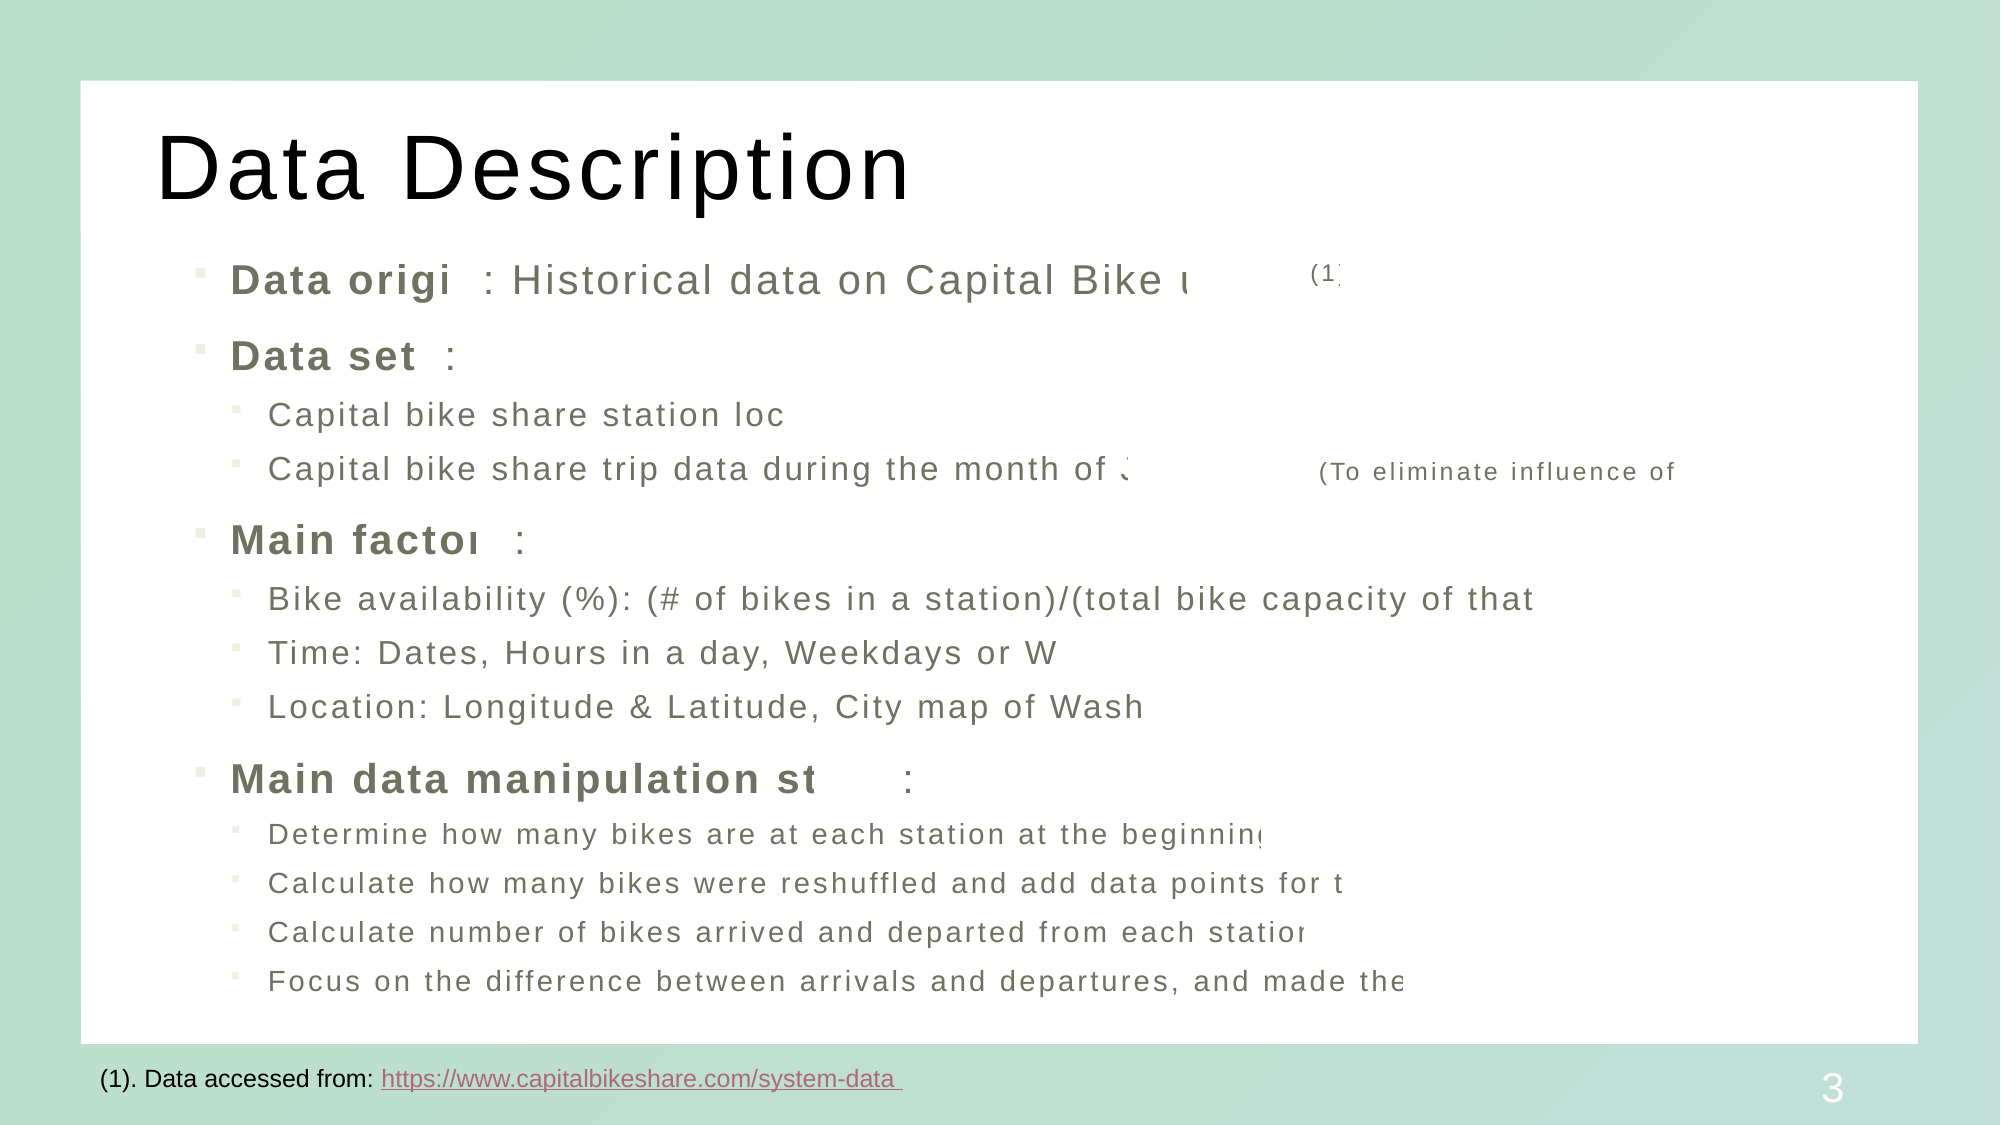

# Data Description
Data origin: Historical data on Capital Bike usage(1)
Data sets:
Capital bike share station locations
Capital bike share trip data during the month of June 2019 (To eliminate influence of Covid)
Main factors:
Bike availability (%): (# of bikes in a station)/(total bike capacity of that station) * 100%
Time: Dates, Hours in a day, Weekdays or Weekends
Location: Longitude & Latitude, City map of Washington DC
Main data manipulation steps:
Determine how many bikes are at each station at the beginning of June 2019
Calculate how many bikes were reshuffled and add data points for those transitions
Calculate number of bikes arrived and departed from each station for every hour
Focus on the difference between arrivals and departures, and made the cumulative sum
(1). Data accessed from: https://www.capitalbikeshare.com/system-data

3